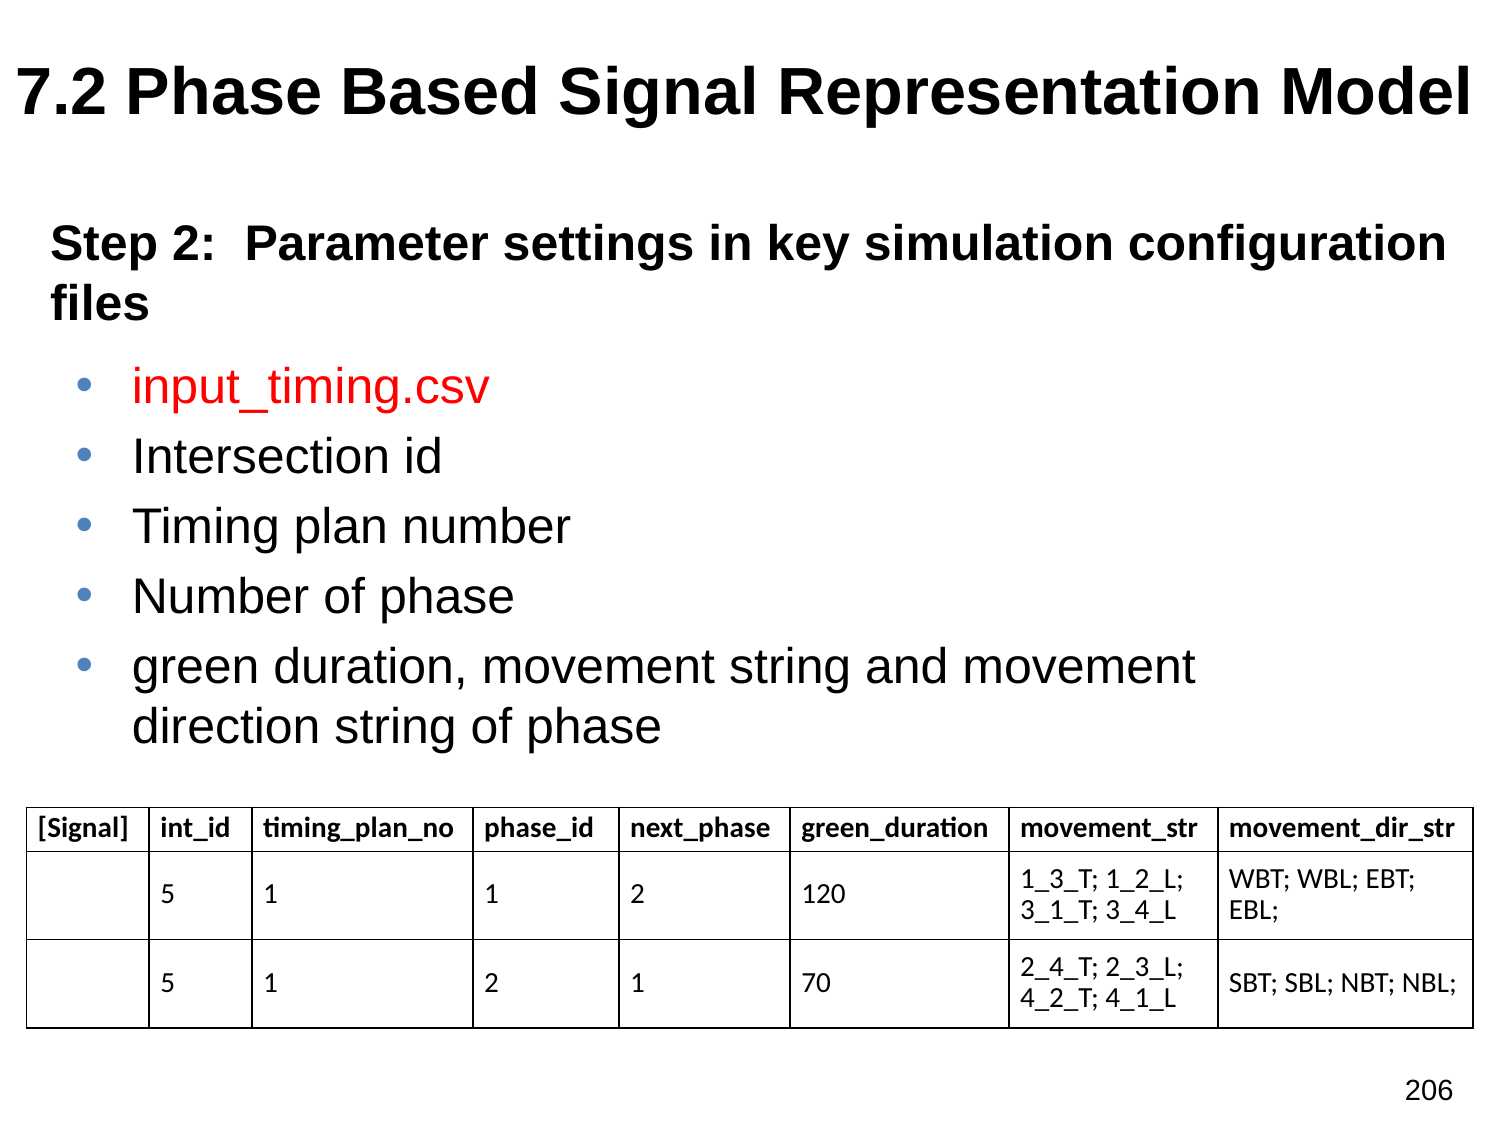

7.2 Phase Based Signal Representation Model
# Step 2:  Parameter settings in key simulation configuration files
input_timing.csv
Intersection id
Timing plan number
Number of phase
green duration, movement string and movement direction string of phase

| [Signal] | int\_id | timing\_plan\_no | phase\_id | next\_phase | green\_duration | movement\_str | movement\_dir\_str |
| --- | --- | --- | --- | --- | --- | --- | --- |
|  | 5 | 1 | 1 | 2 | 120 | 1\_3\_T; 1\_2\_L; 3\_1\_T; 3\_4\_L | WBT; WBL; EBT; EBL; |
|  | 5 | 1 | 2 | 1 | 70 | 2\_4\_T; 2\_3\_L; 4\_2\_T; 4\_1\_L | SBT; SBL; NBT; NBL; |
206